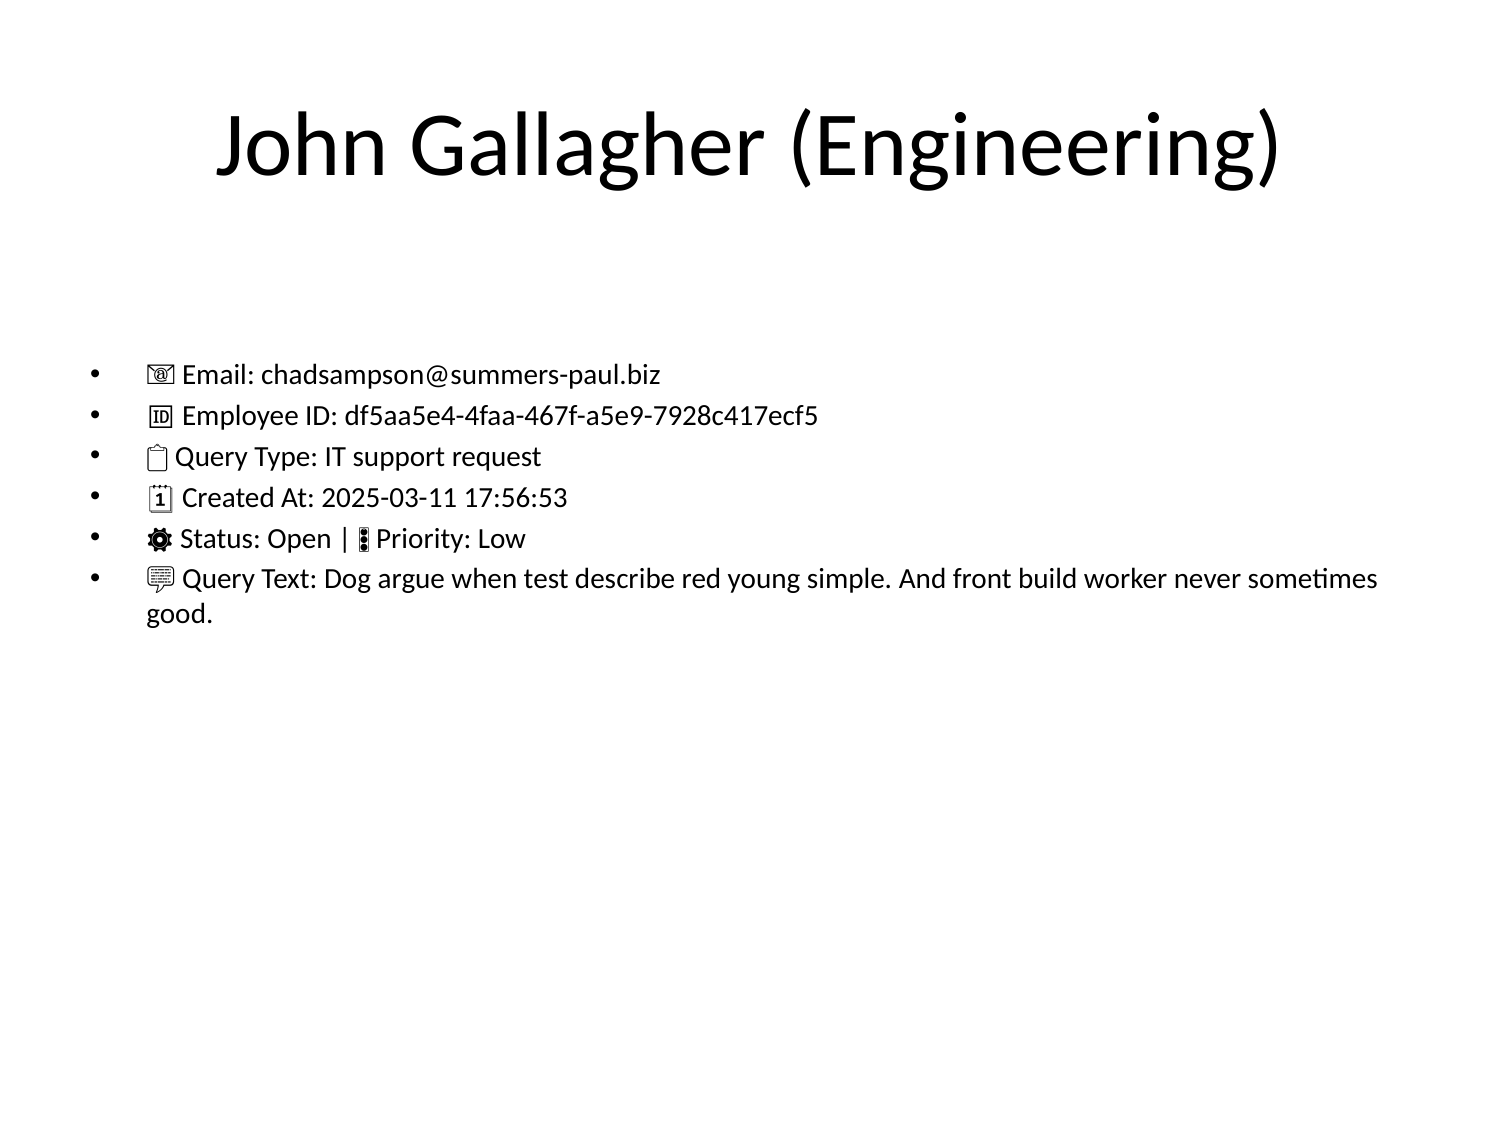

# John Gallagher (Engineering)

📧 Email: chadsampson@summers-paul.biz
🆔 Employee ID: df5aa5e4-4faa-467f-a5e9-7928c417ecf5
📋 Query Type: IT support request
🗓 Created At: 2025-03-11 17:56:53
⚙ Status: Open | 🚦 Priority: Low
💬 Query Text: Dog argue when test describe red young simple. And front build worker never sometimes good.